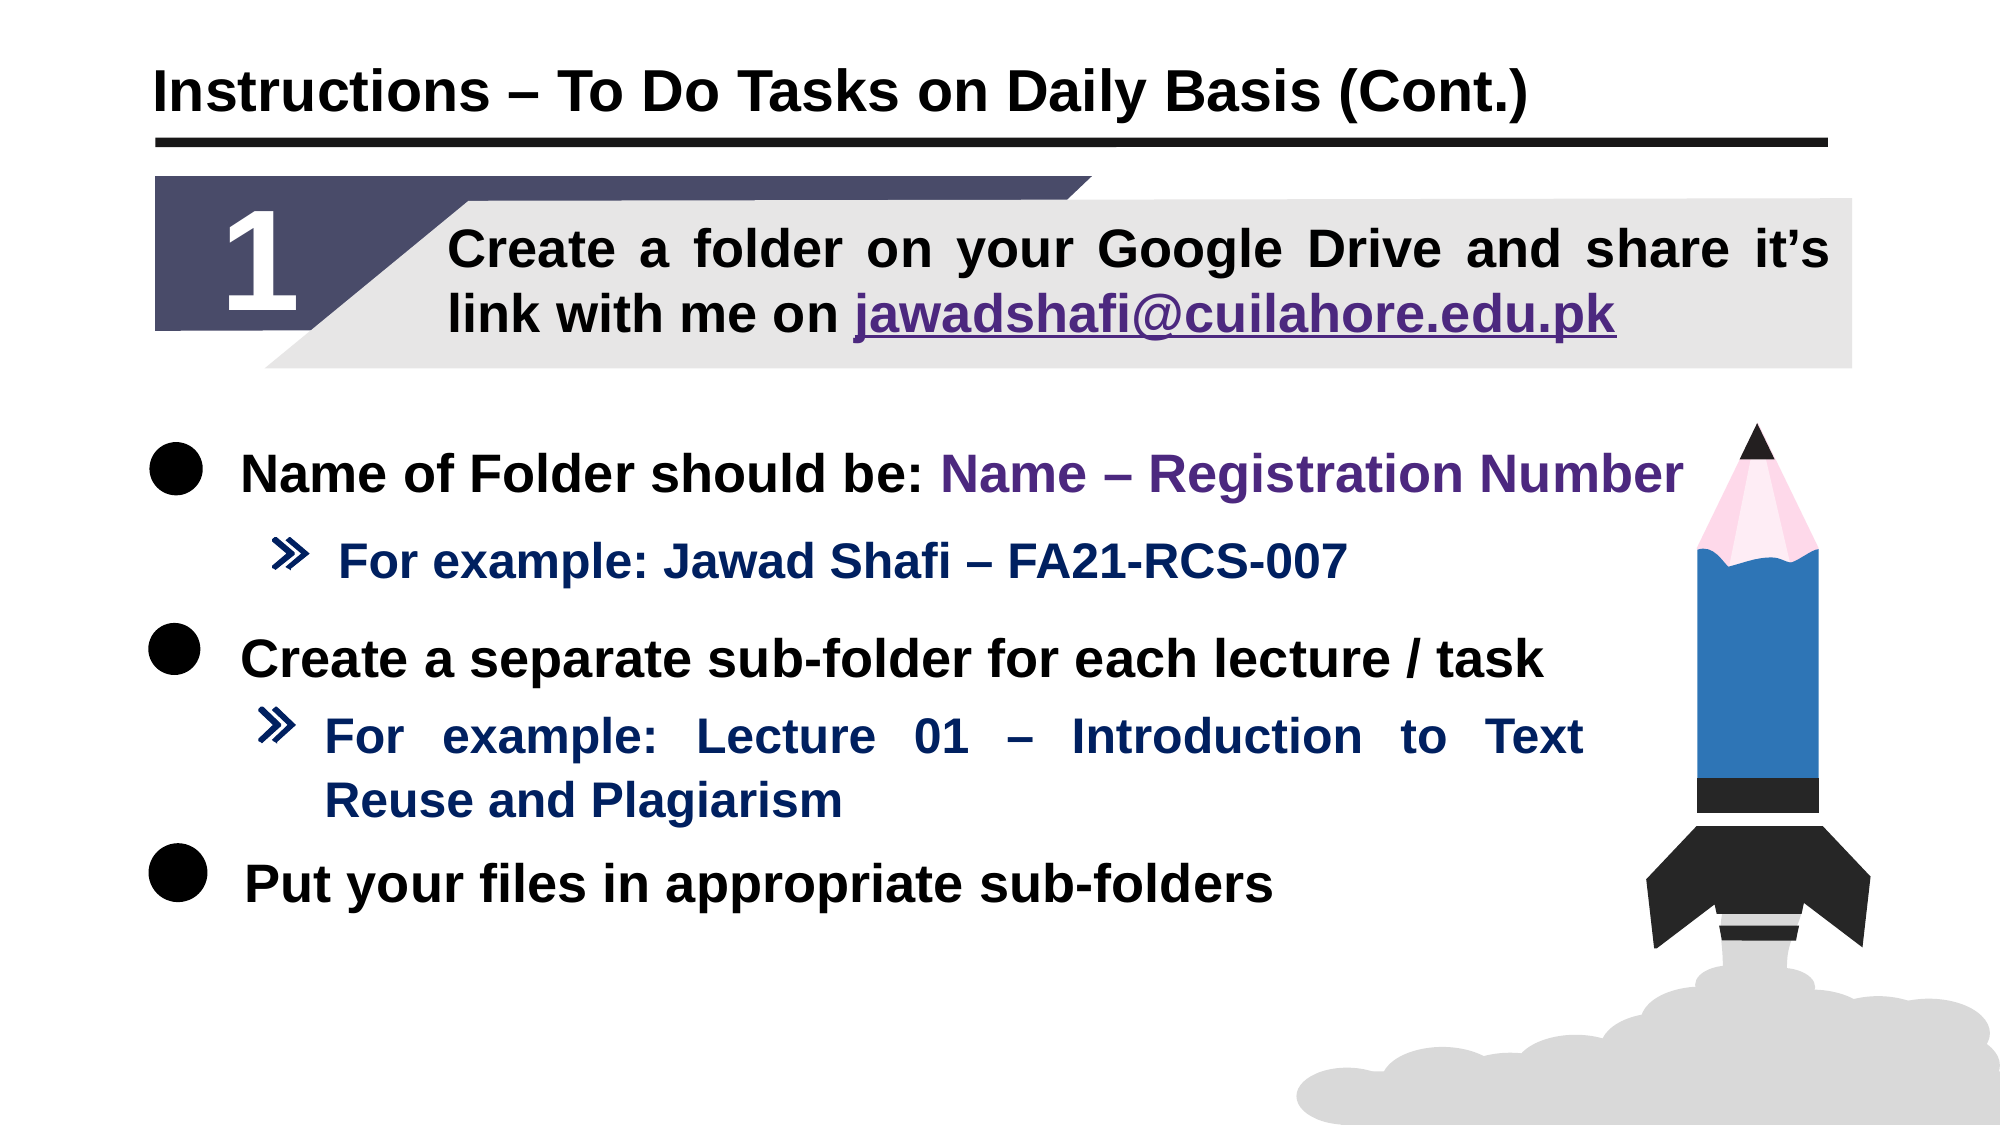

# Instructions – To Do Tasks on Daily Basis (Cont.)
1

Create a folder on your Google Drive and share it’s link with me on jawadshafi@cuilahore.edu.pk

Name of Folder should be: Name – Registration Number

For example: Jawad Shafi – FA21-RCS-007

Create a separate sub-folder for each lecture / task

For example: Lecture 01 – Introduction to Text Reuse and Plagiarism

Put your files in appropriate sub-folders